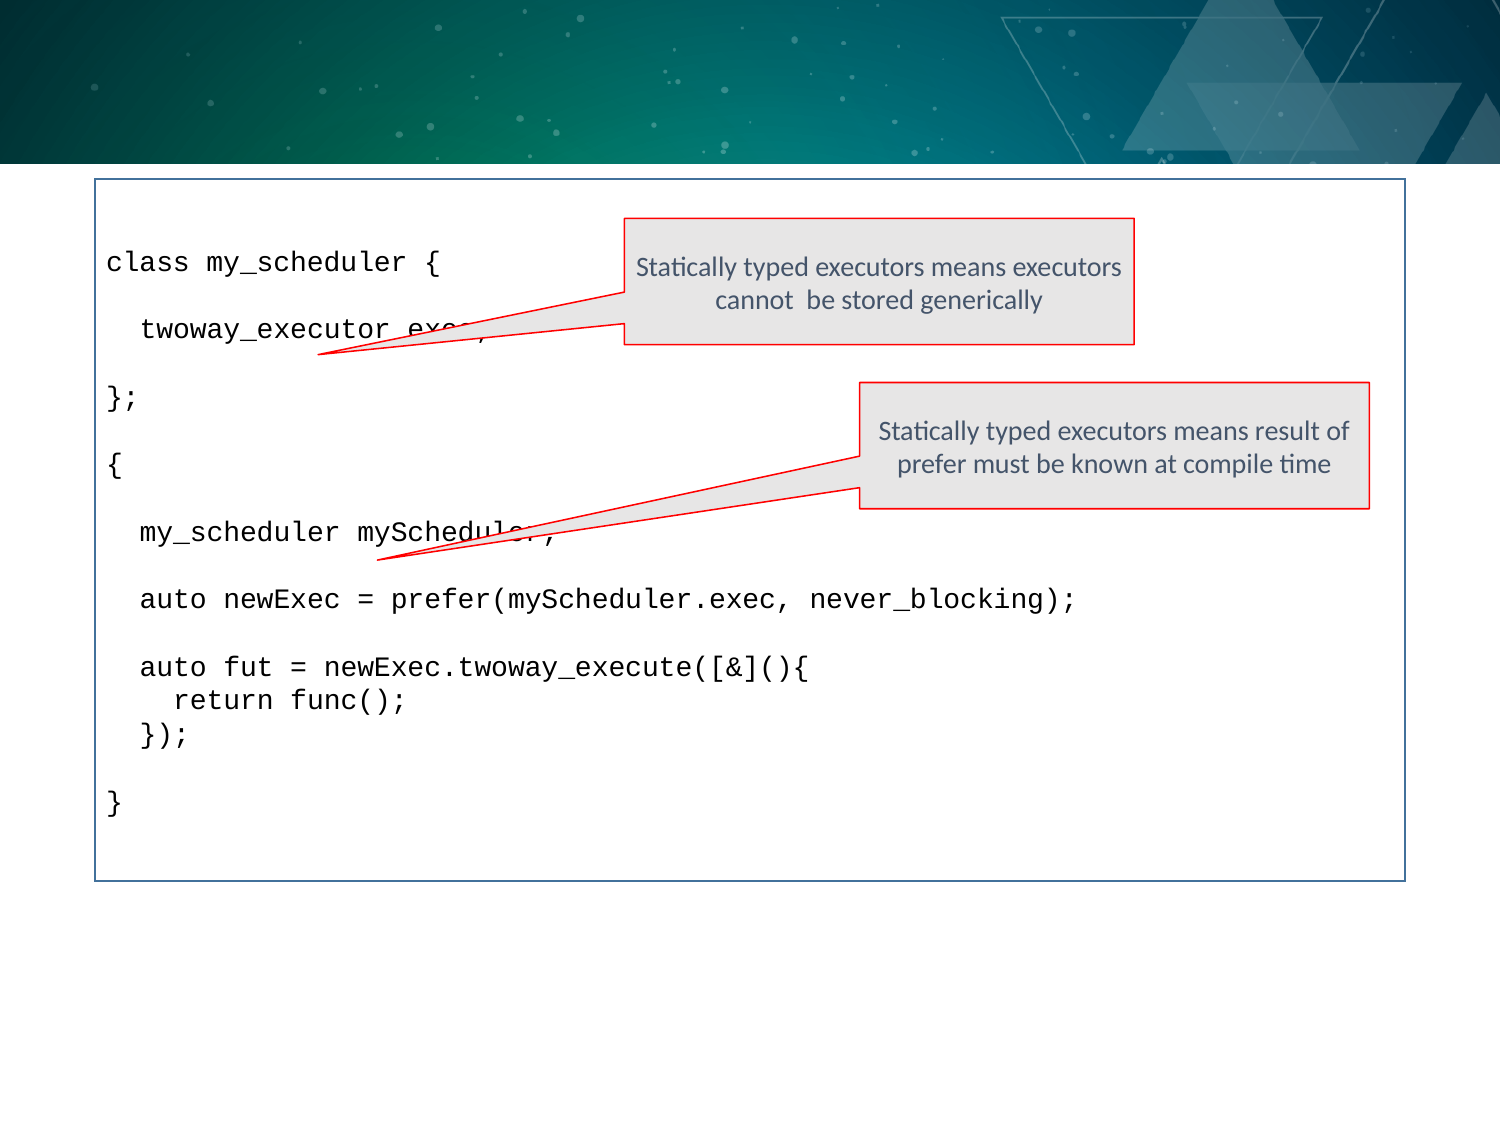

class my_scheduler {

  twoway_executor exec;

};

{

  my_scheduler myScheduler;

  auto newExec = prefer(myScheduler.exec, never_blocking);

  auto fut = newExec.twoway_execute([&](){
    return func();
  });

}
Statically typed executors means executors cannot  be stored generically
Statically typed executors means result of prefer must be known at compile time